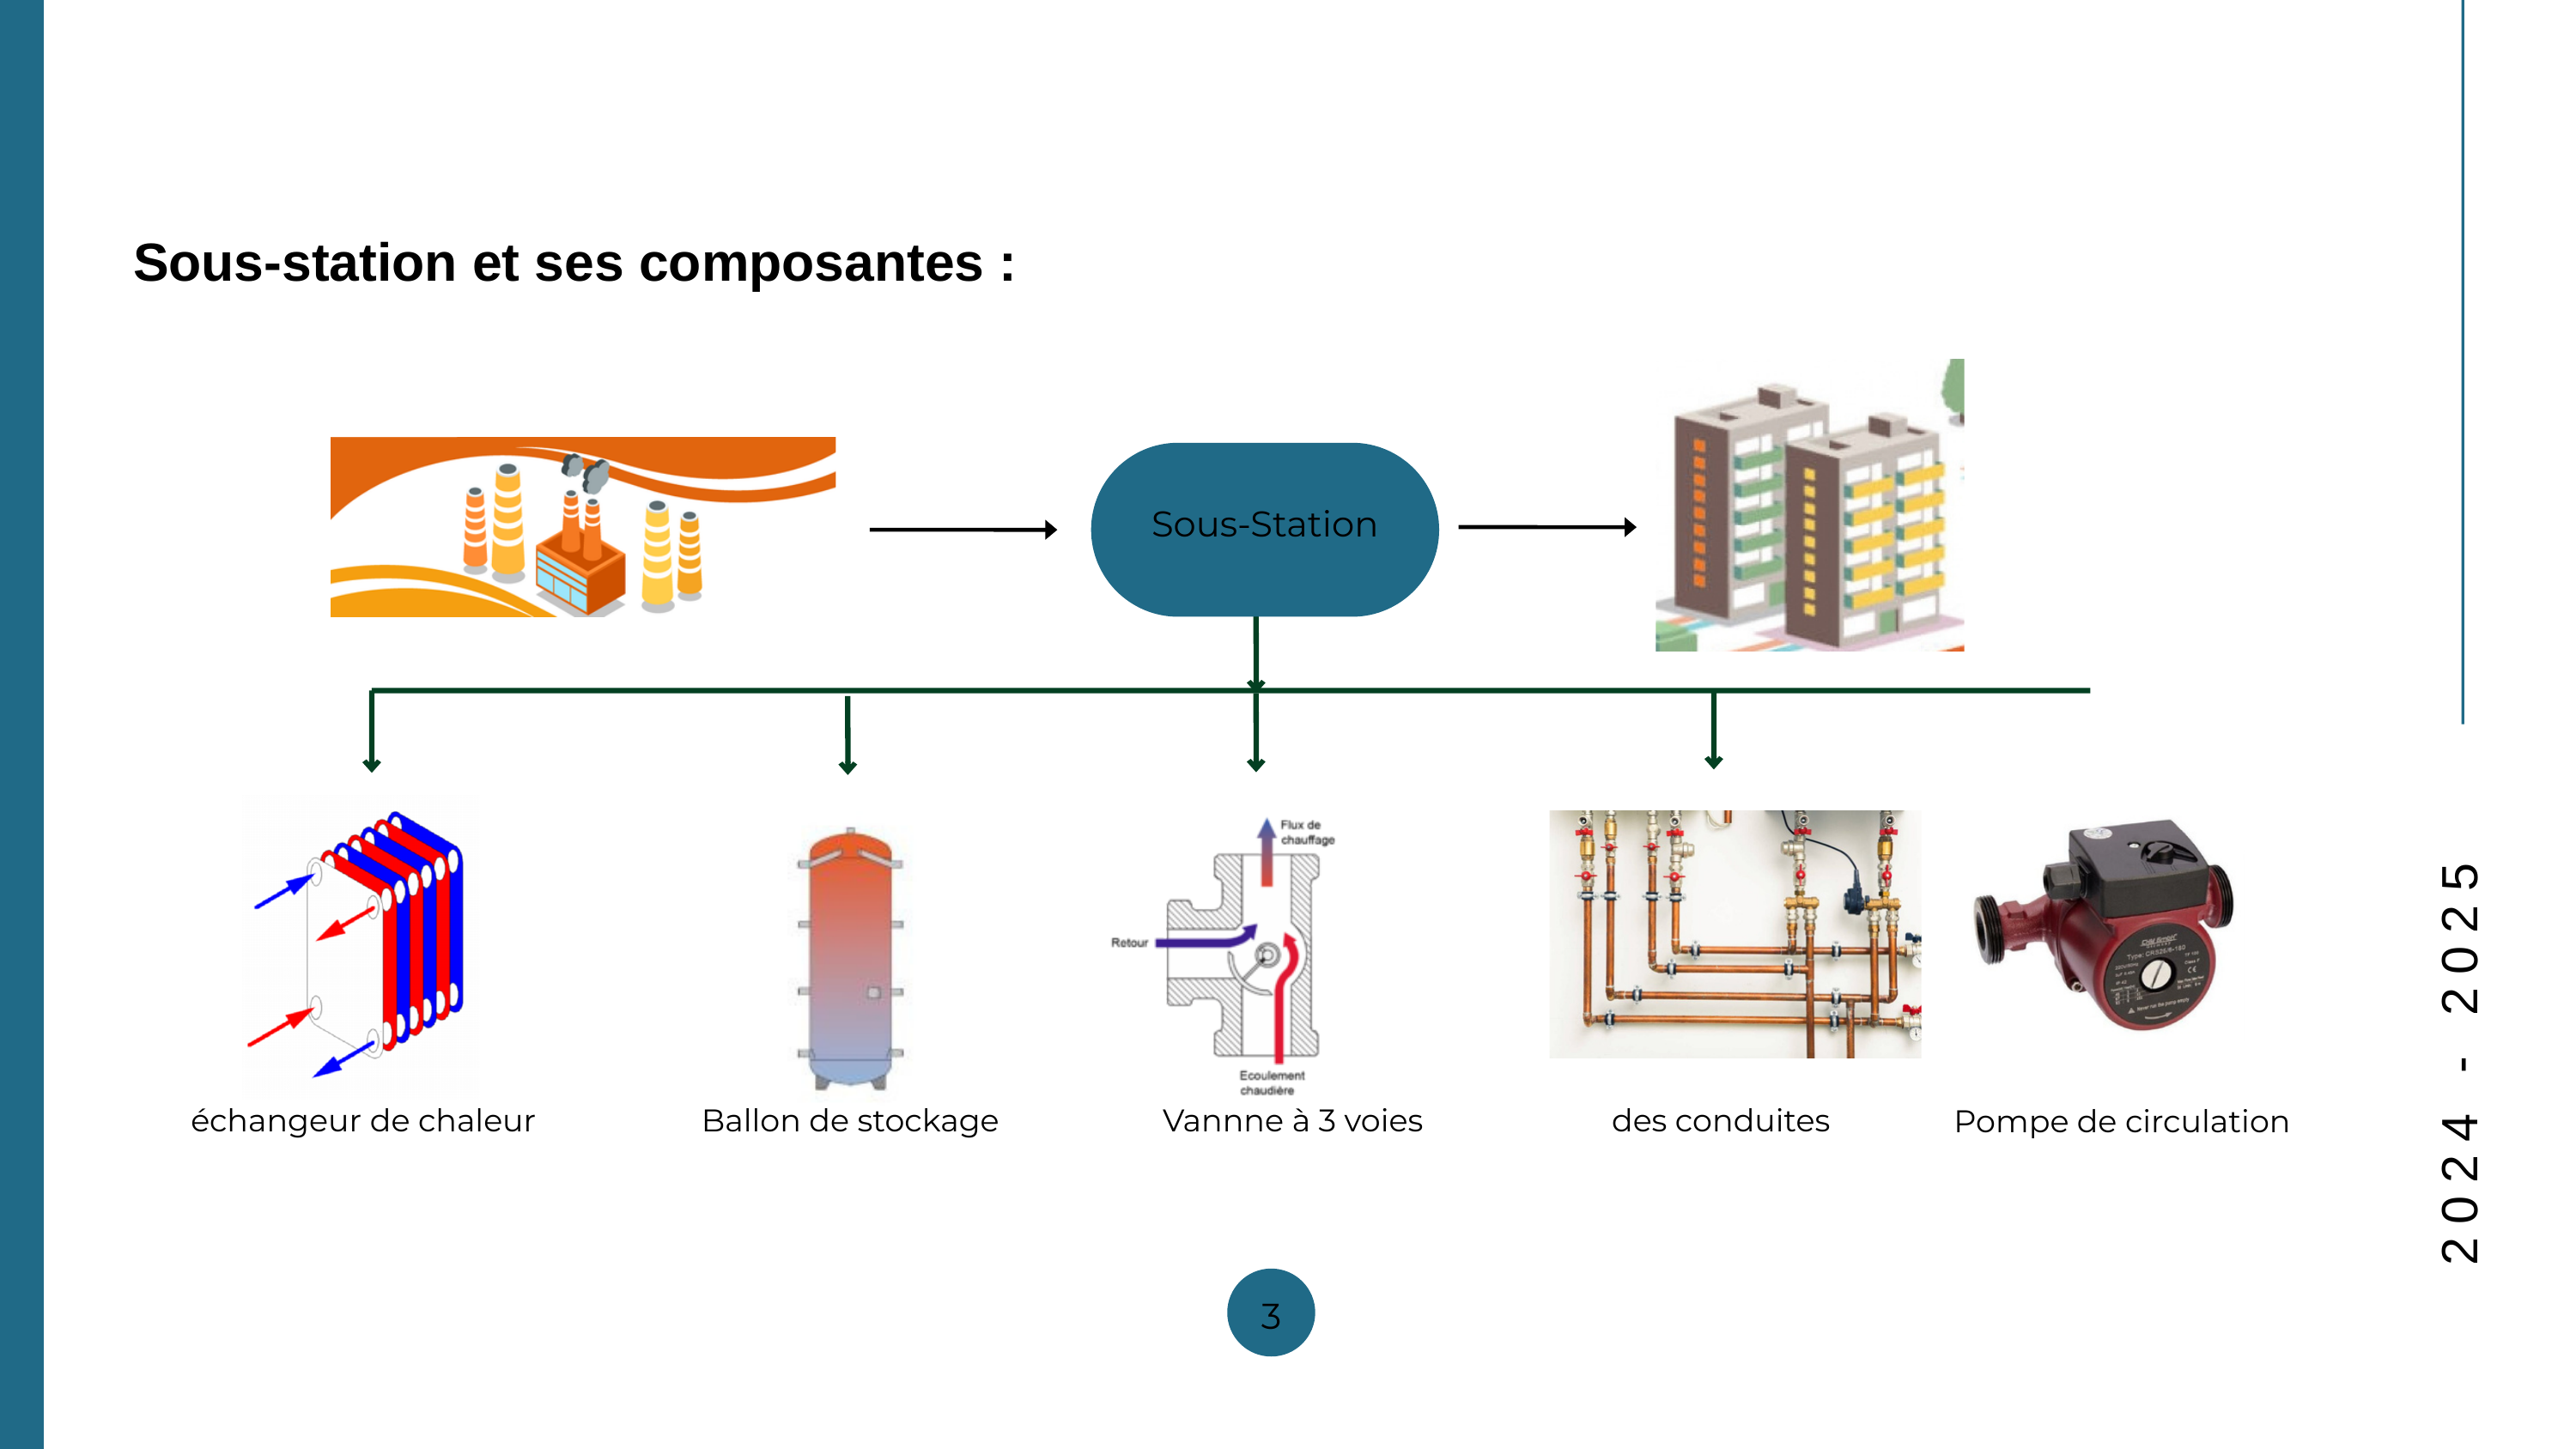

Sous-station et ses composantes :

Sous-Station

2024 - 2025
échangeur de chaleur
Ballon de stockage
Vannne à 3 voies
des conduites
Pompe de circulation

3